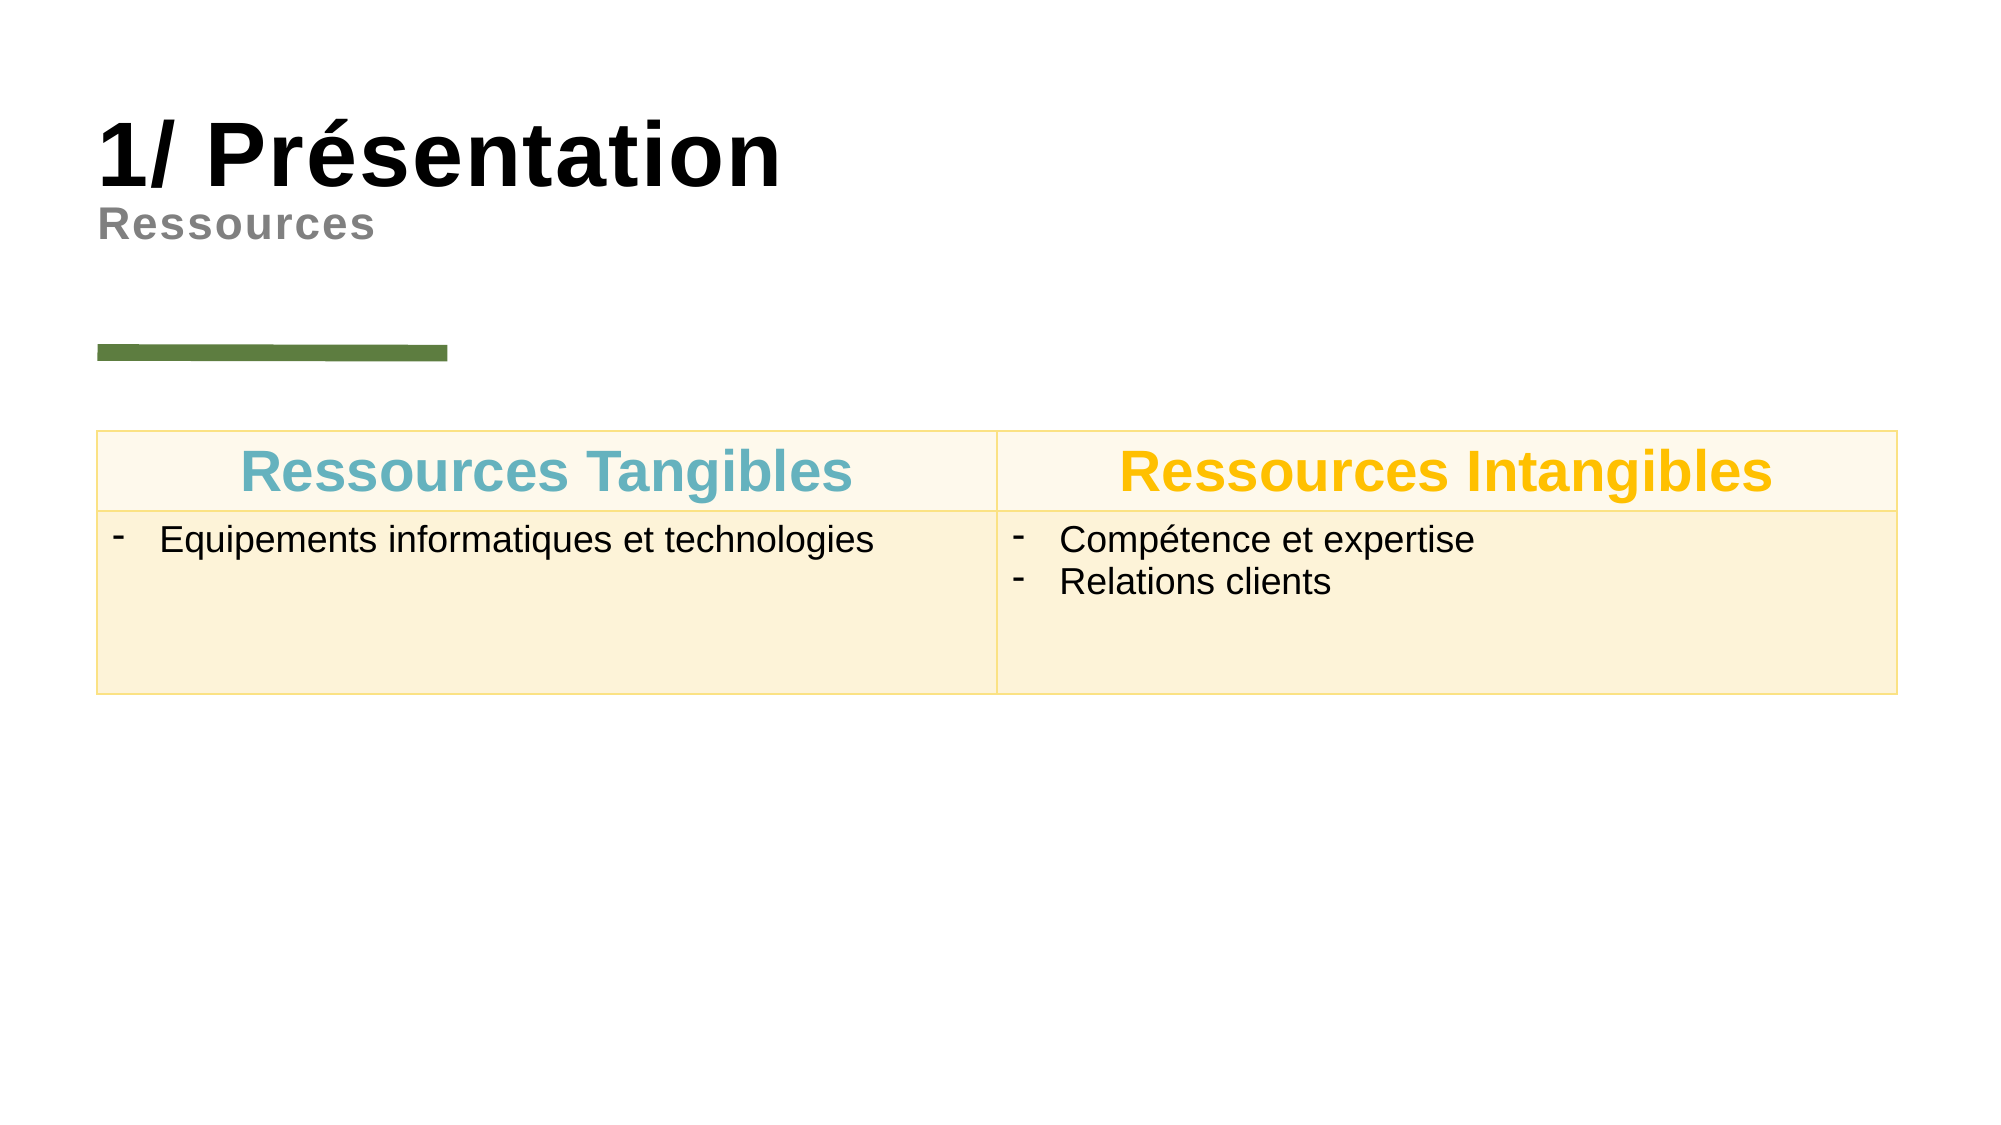

# 1/ Présentation Ressources
| Ressources Tangibles | Ressources Intangibles |
| --- | --- |
| Equipements informatiques et technologies | Compétence et expertise Relations clients |